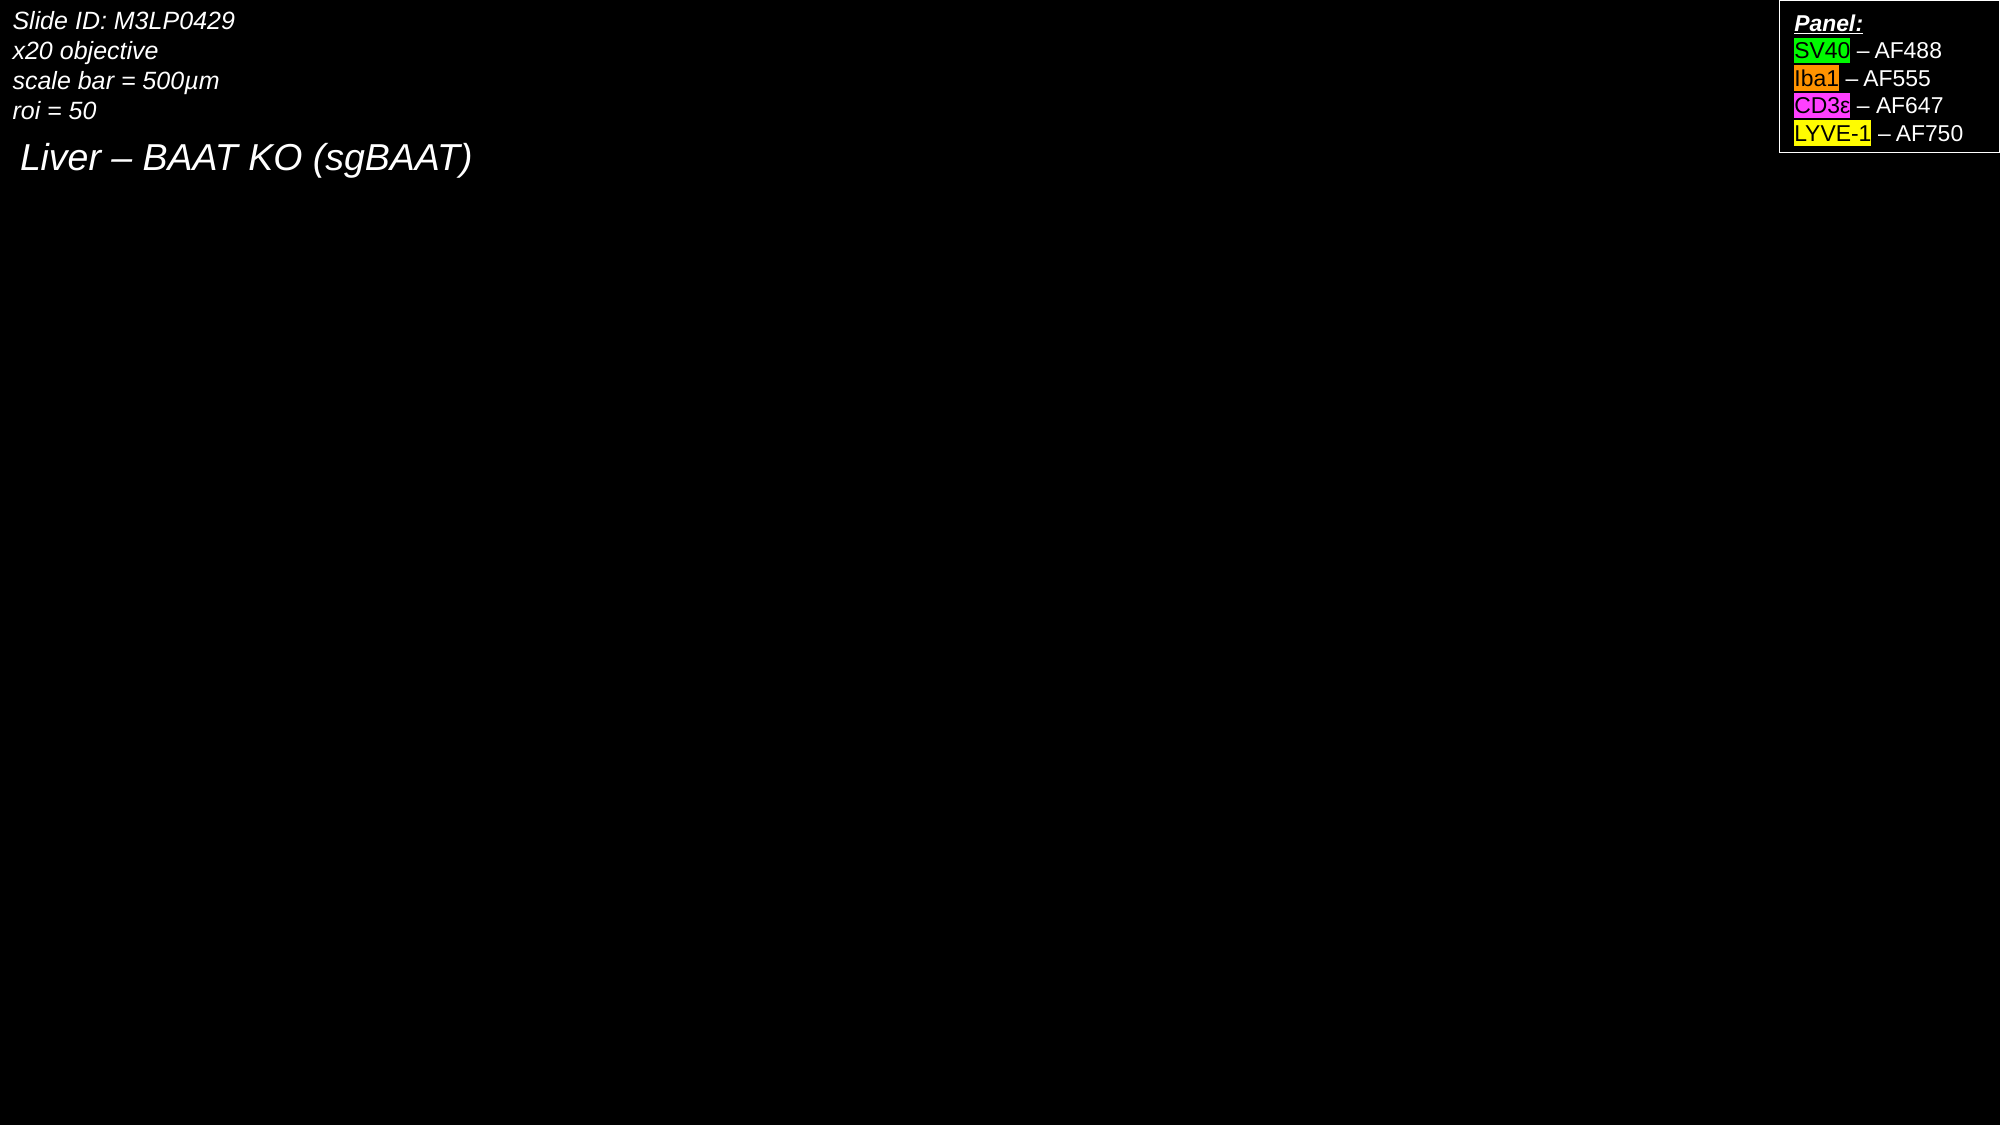

Notes:
[…]
SV40 Iba1 CD3ε LYVE-1
Panel:
SV40 – AF488
Iba1 – AF555
CD3ε – AF647
LYVE-1 – AF750
Slide ID: M3LP0429
x20 objective
scale bar = 500µm
roi = 50

Liver – BAAT KO (sgBAAT)